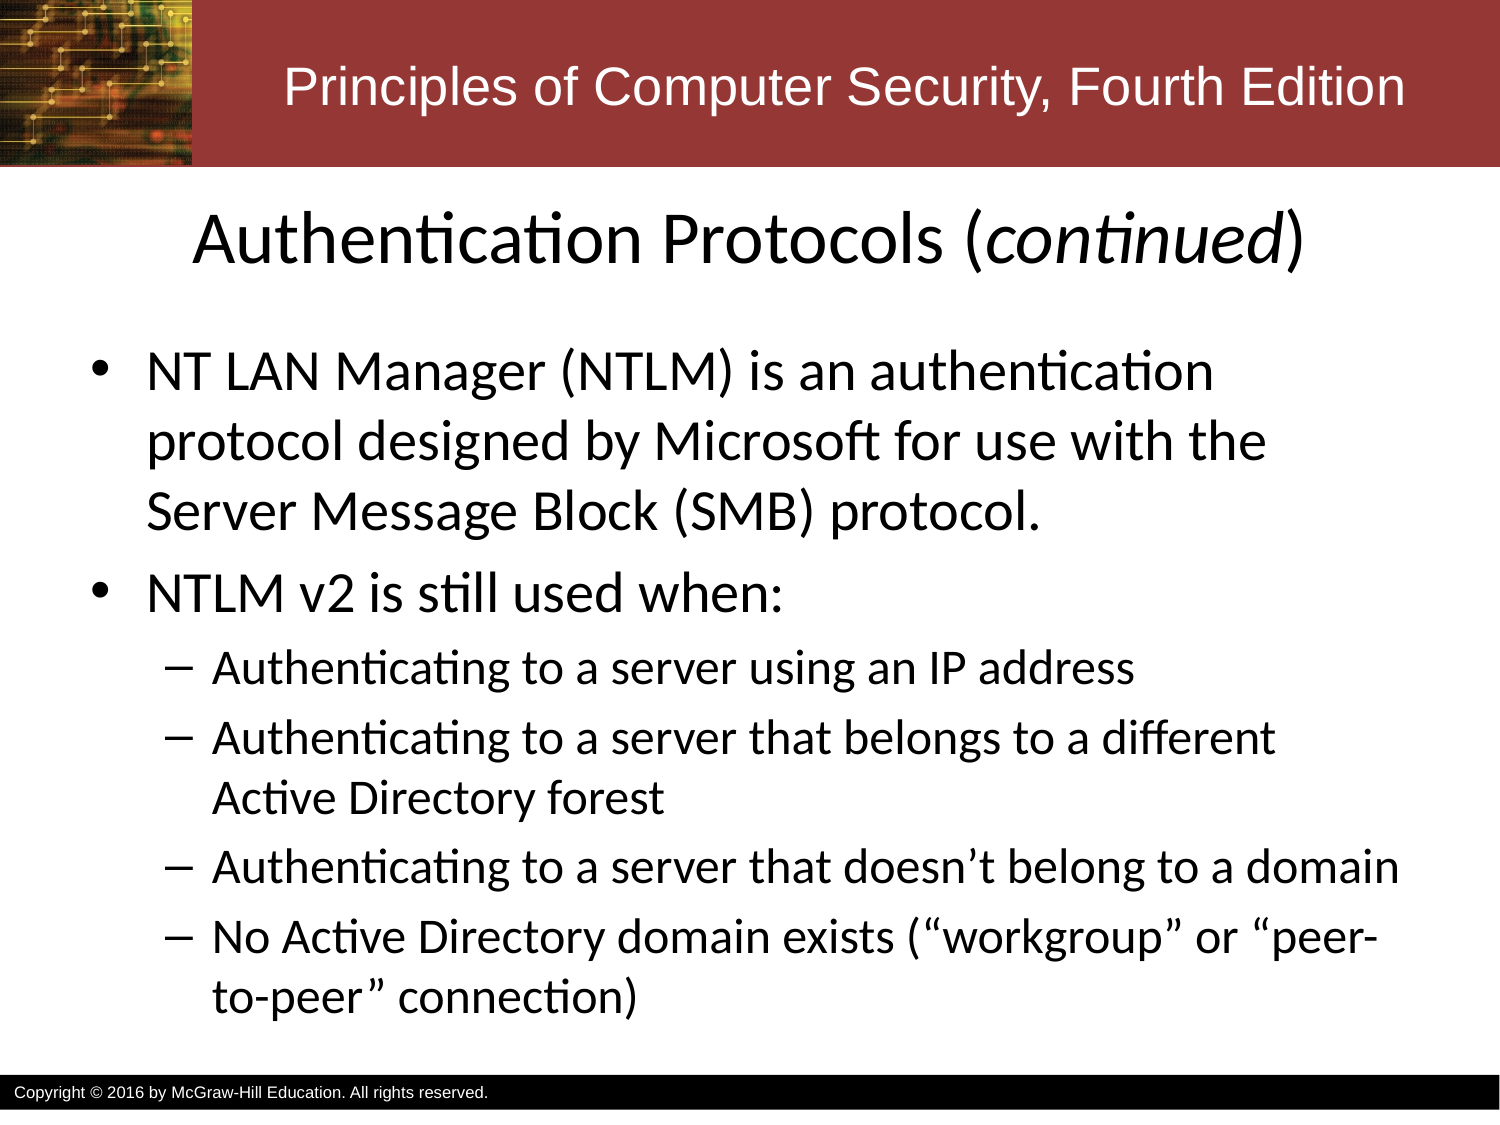

# Authentication Protocols (continued)
NT LAN Manager (NTLM) is an authentication protocol designed by Microsoft for use with the Server Message Block (SMB) protocol.
NTLM v2 is still used when:
Authenticating to a server using an IP address
Authenticating to a server that belongs to a different Active Directory forest
Authenticating to a server that doesn’t belong to a domain
No Active Directory domain exists (“workgroup” or “peer-to-peer” connection)